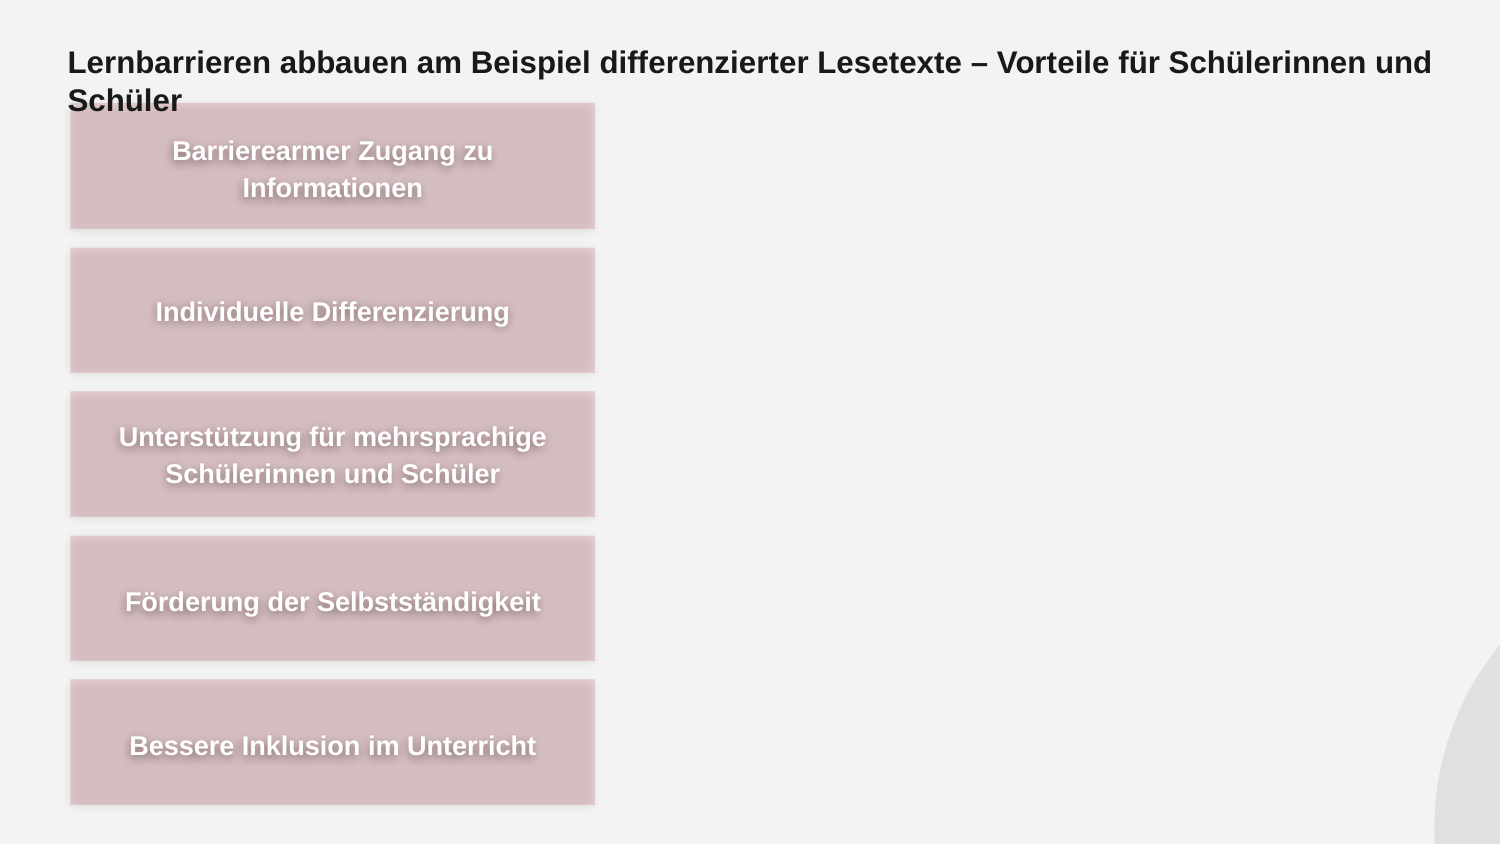

Lernbarrieren abbauen am Beispiel differenzierter Lesetexte – Vorteile für Schülerinnen und Schüler

Barrierearmer Zugang zu Informationen

Individuelle Differenzierung

Unterstützung für mehrsprachige Schülerinnen und Schüler

Förderung der Selbstständigkeit

Bessere Inklusion im Unterricht